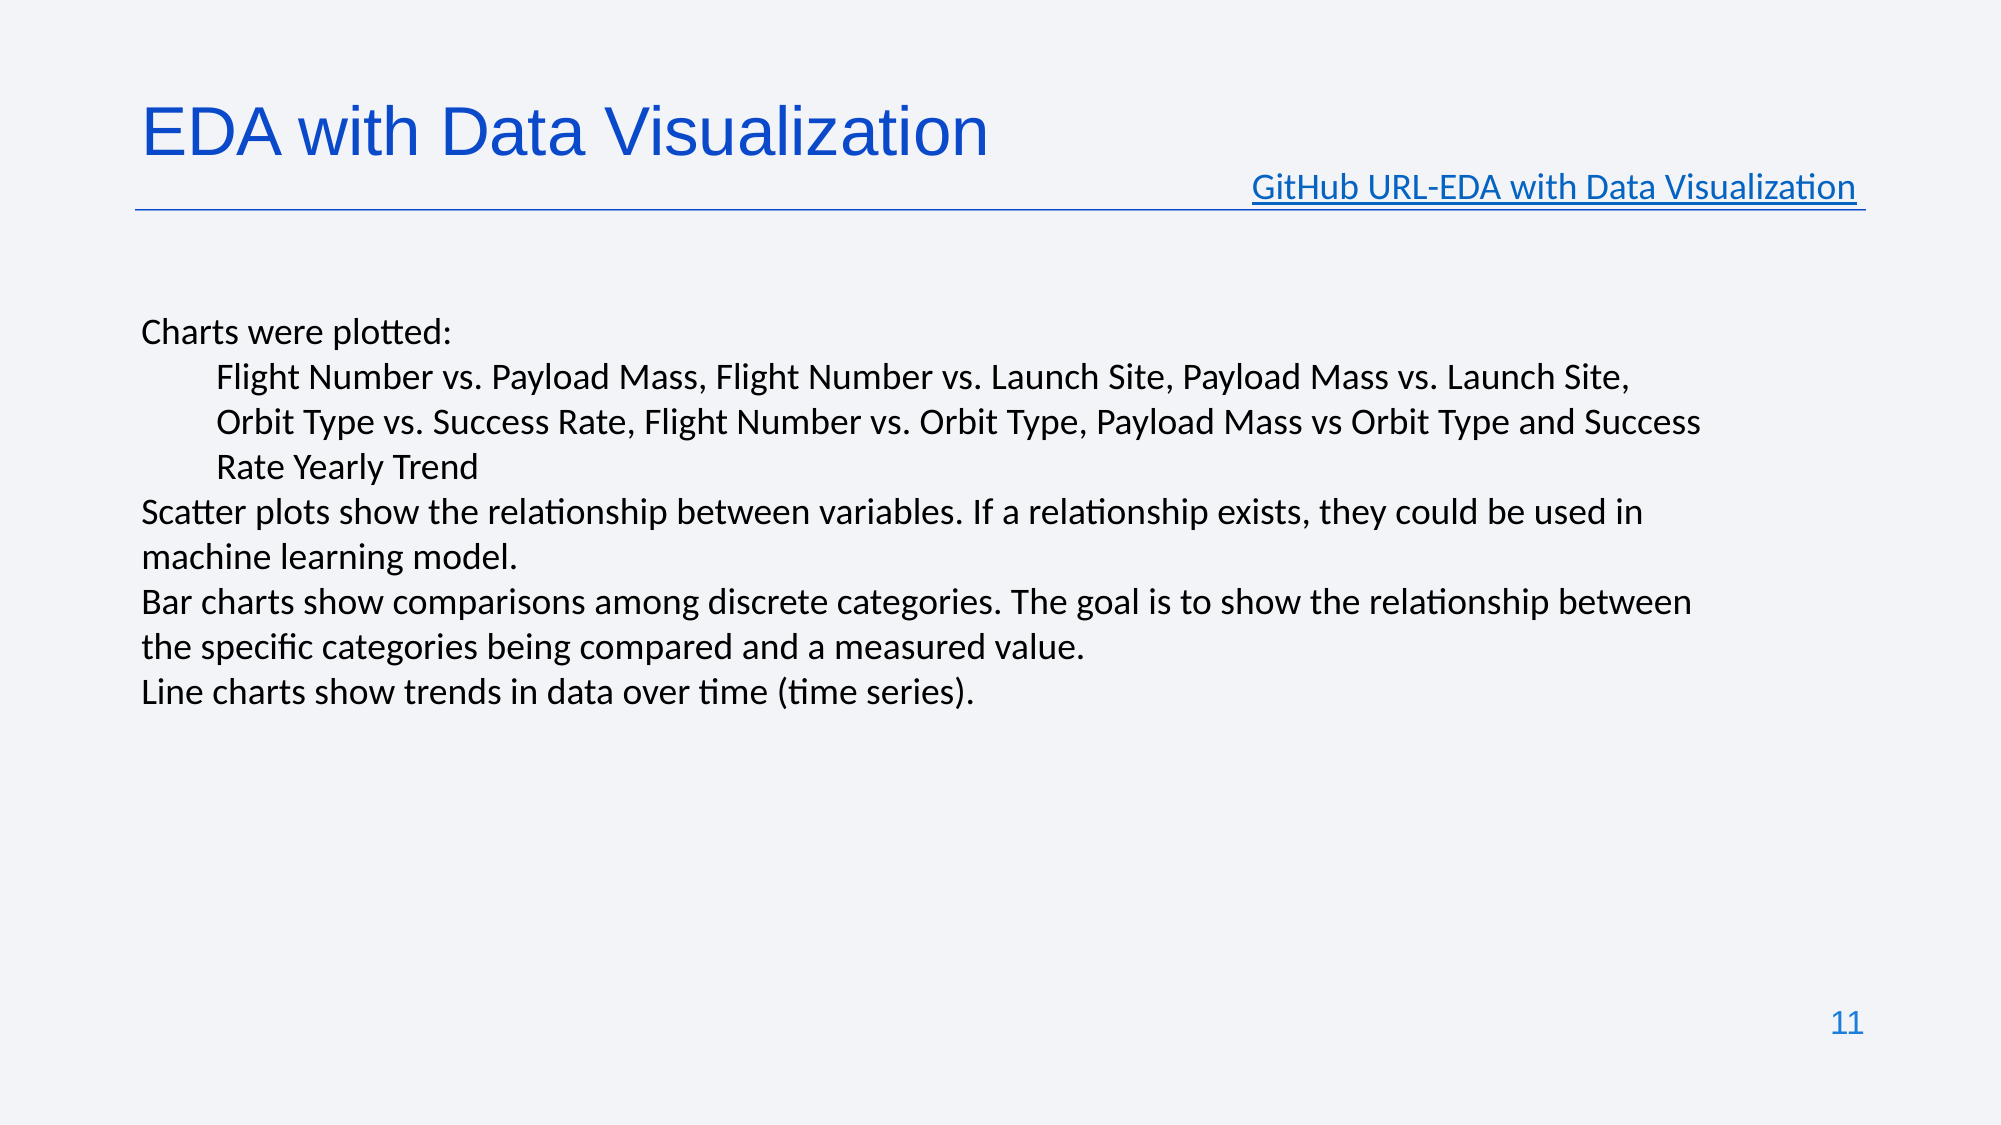

EDA with Data Visualization
GitHub URL-EDA with Data Visualization
Charts were plotted:
Flight Number vs. Payload Mass, Flight Number vs. Launch Site, Payload Mass vs. Launch Site, Orbit Type vs. Success Rate, Flight Number vs. Orbit Type, Payload Mass vs Orbit Type and Success Rate Yearly Trend
Scatter plots show the relationship between variables. If a relationship exists, they could be used in machine learning model.
Bar charts show comparisons among discrete categories. The goal is to show the relationship between the specific categories being compared and a measured value.
Line charts show trends in data over time (time series).
11